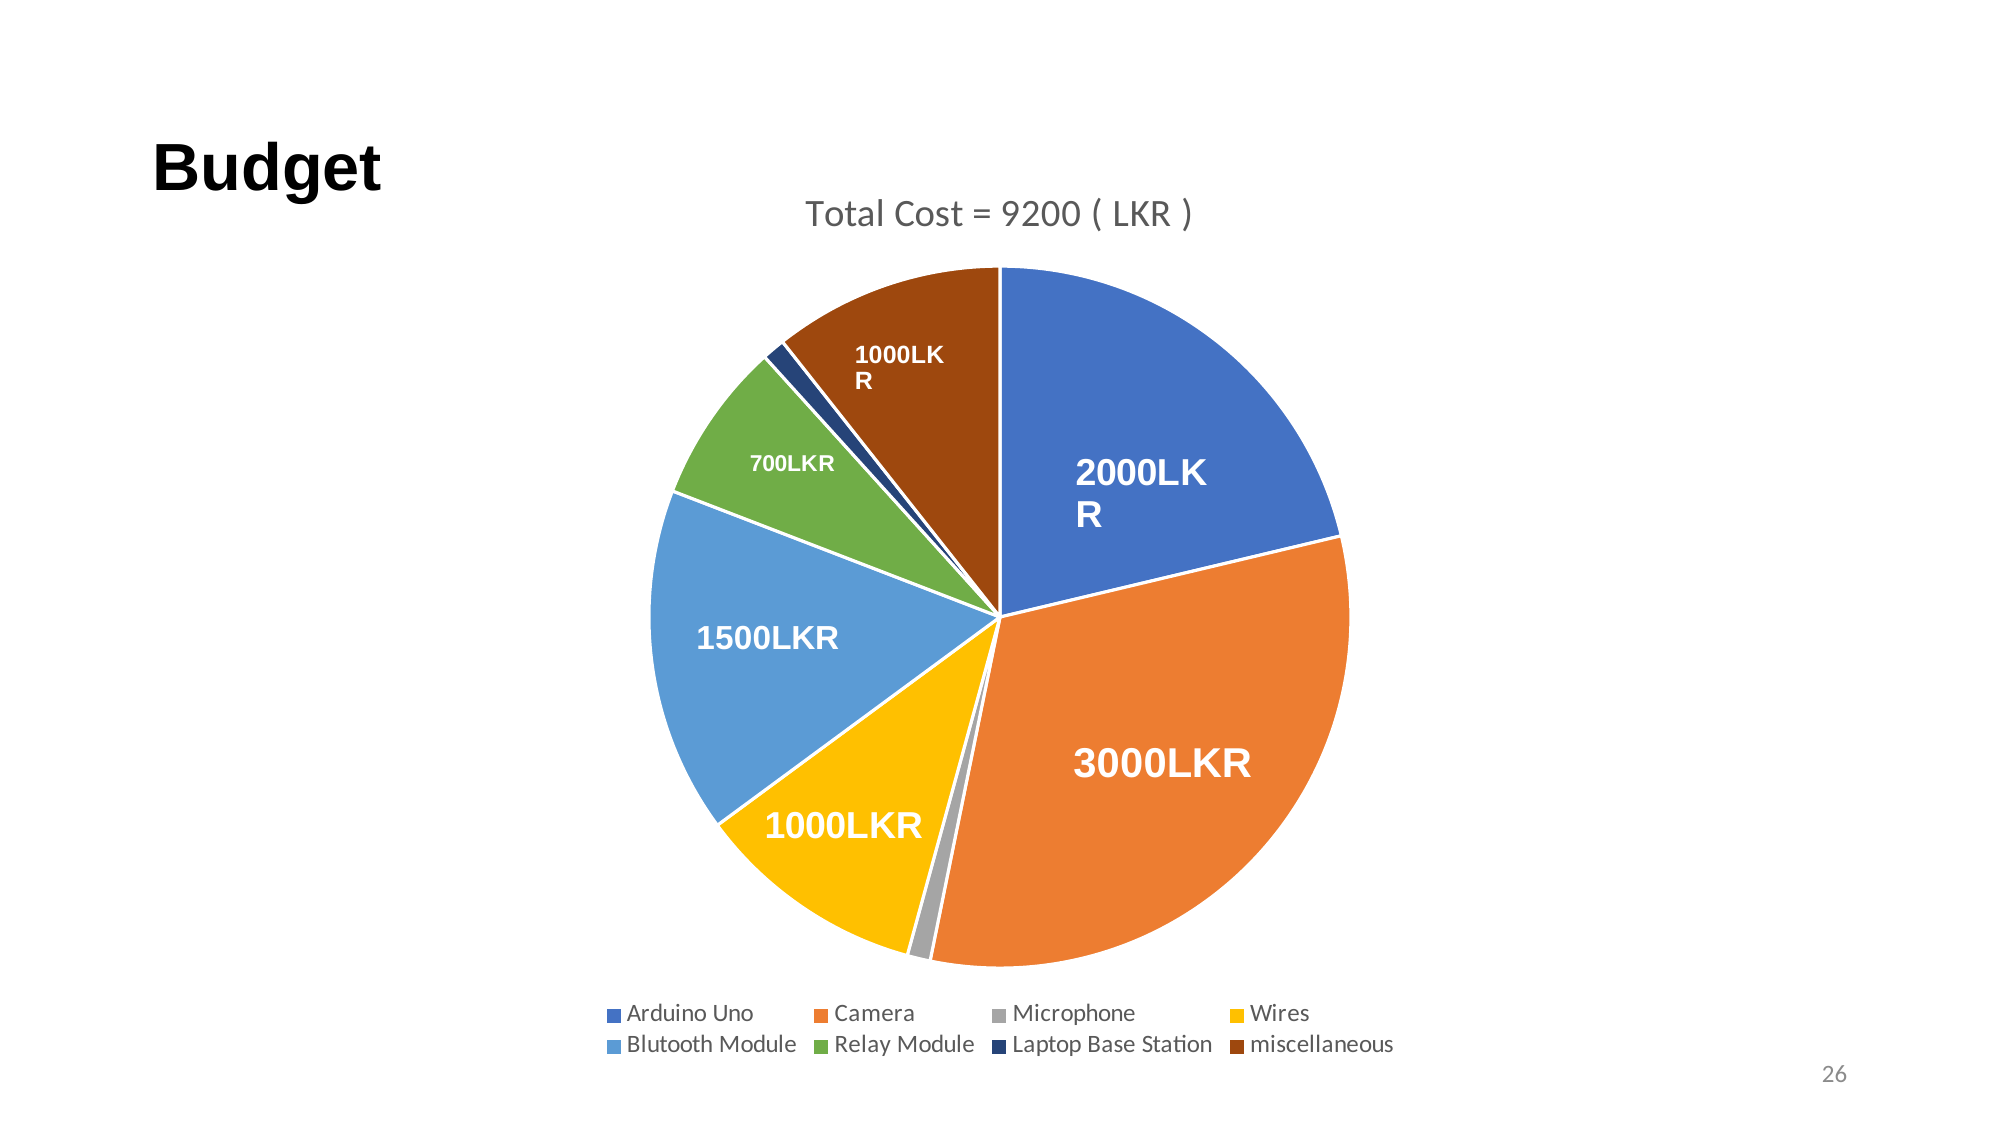

# Budget

### Chart:

| Category | Total Cost = 9200 ( LKR ) |
|---|---|
| Arduino Uno | 2000.0 |
| Camera | 3000.0 |
| Microphone | 100.0 |
| Wires | 1000.0 |
| Blutooth Module | 1500.0 |
| Relay Module | 700.0 |
| Laptop Base Station | 100.0 |
| miscellaneous | 1000.0 |
26